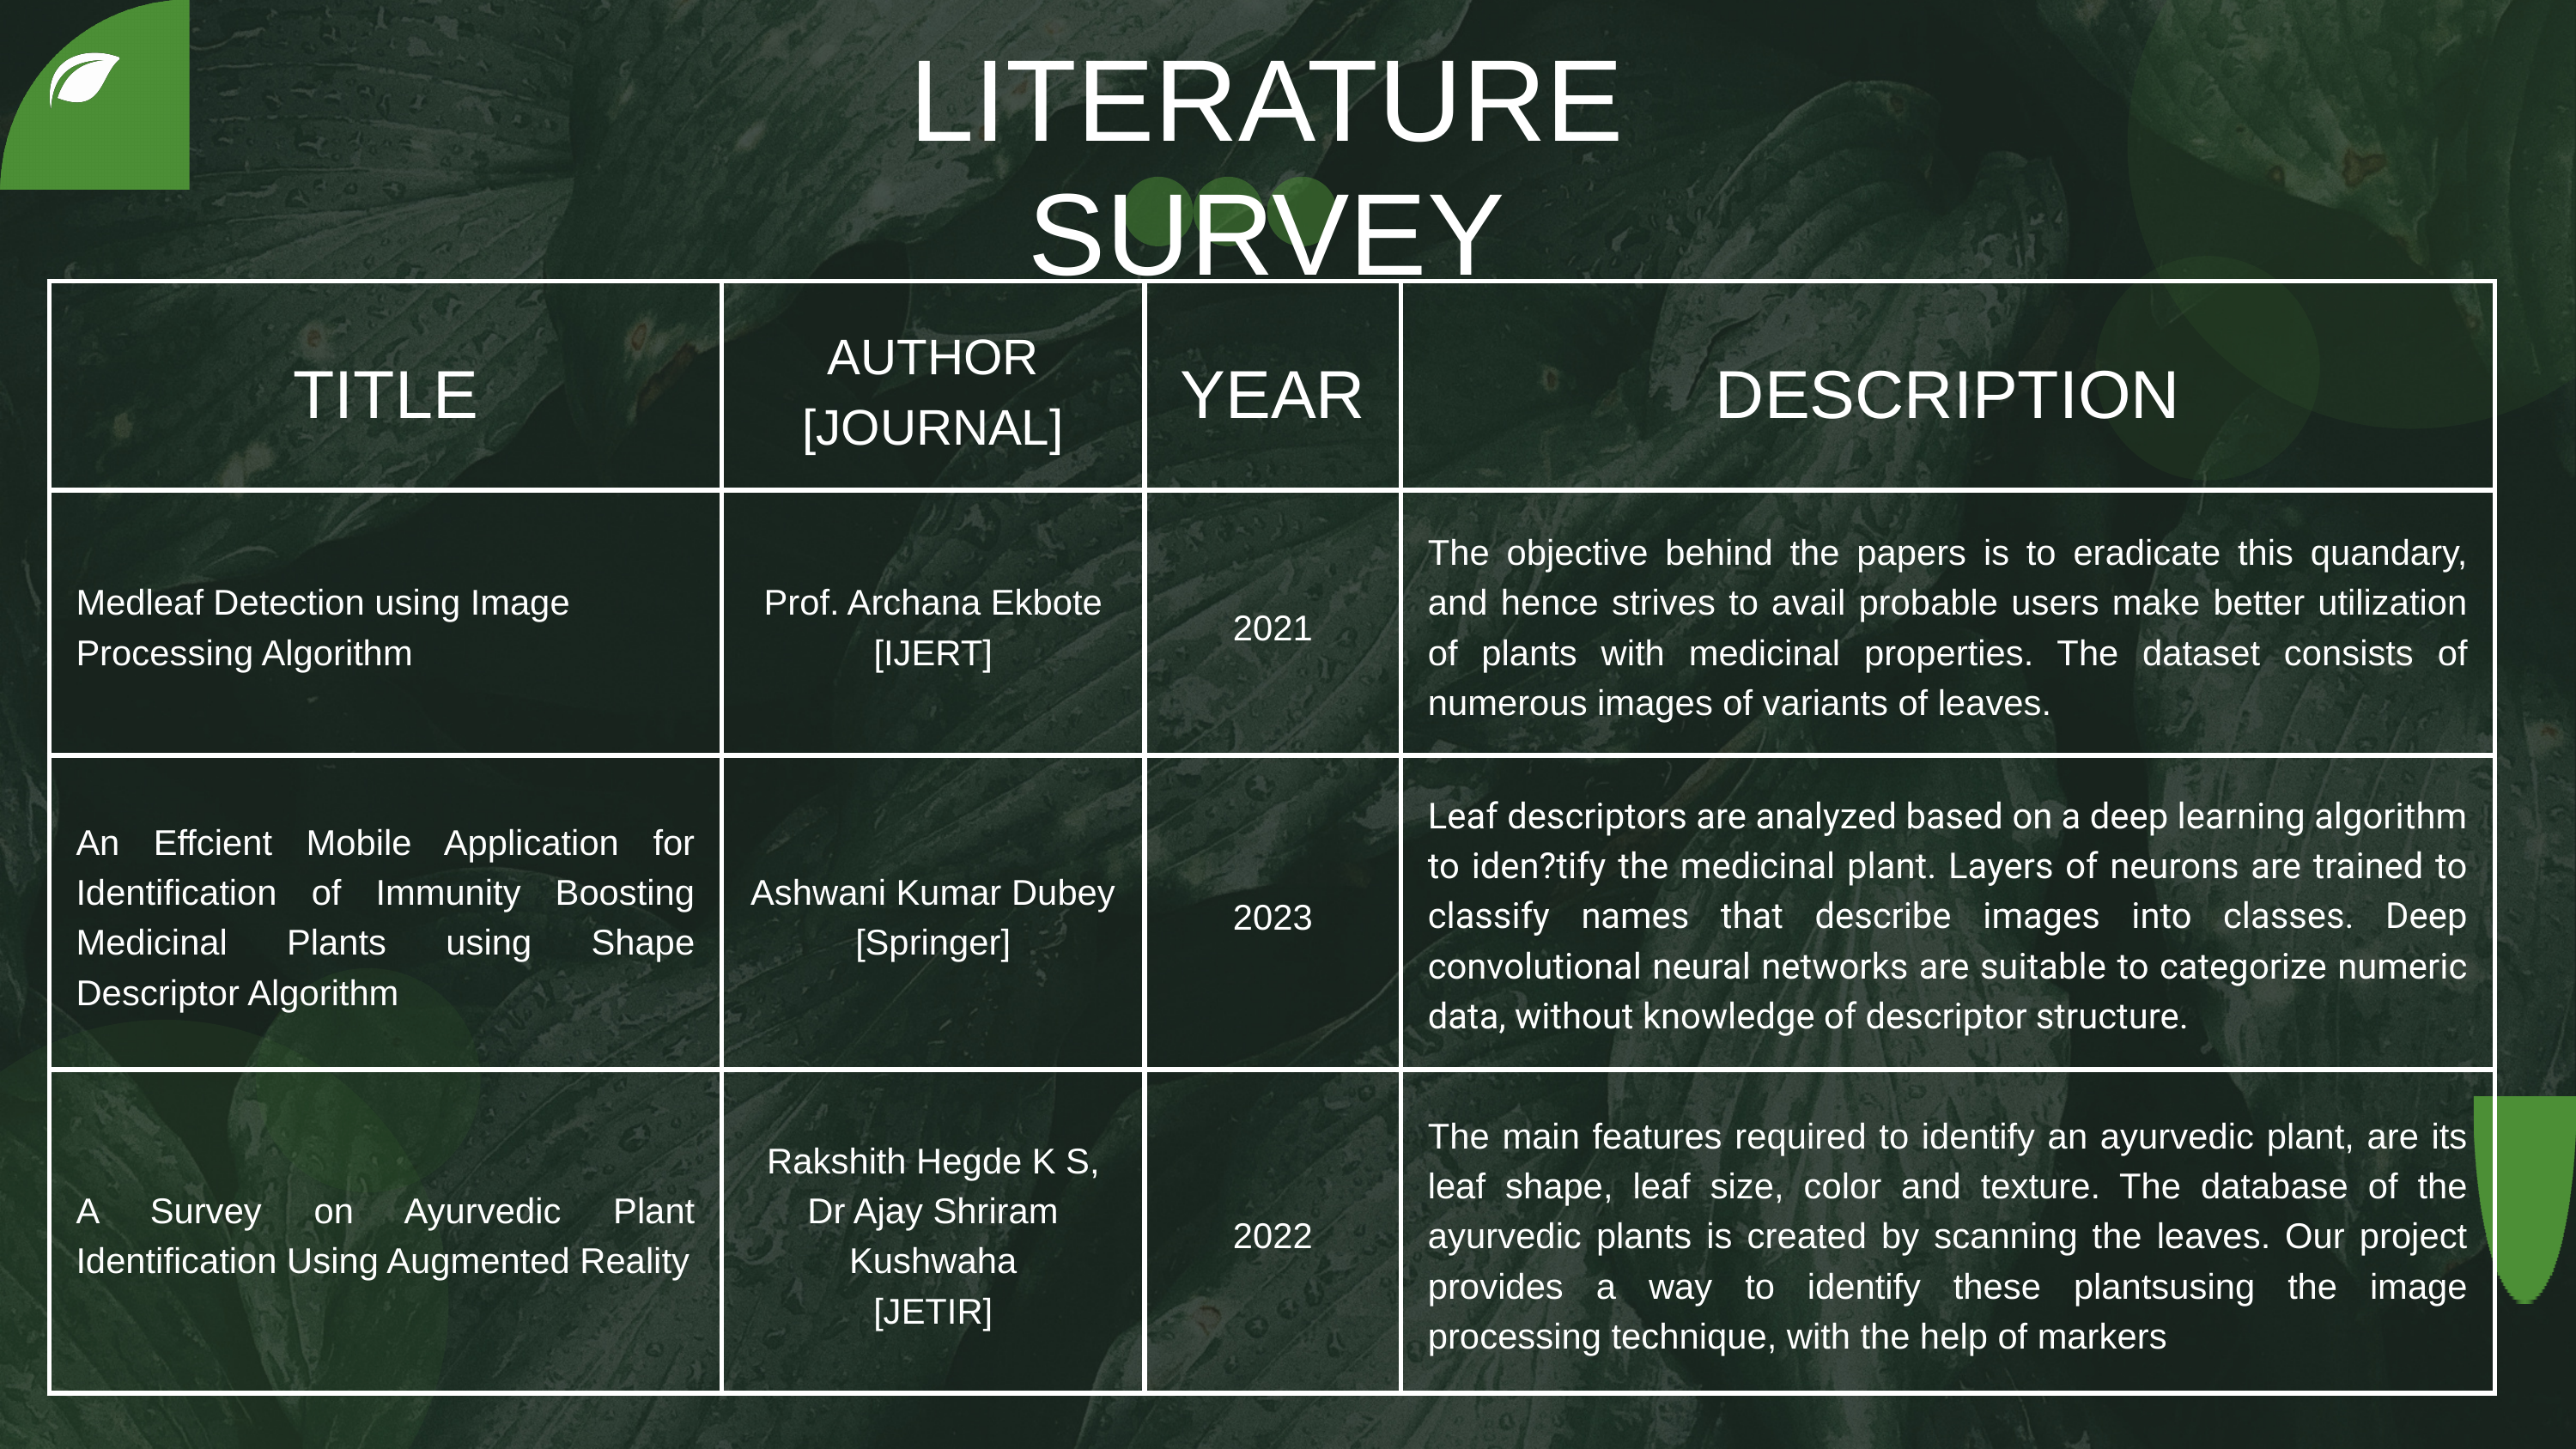

LITERATURE SURVEY

| TITLE | AUTHOR [JOURNAL] | YEAR | DESCRIPTION |
| --- | --- | --- | --- |
| Medleaf Detection using Image Processing Algorithm | Prof. Archana Ekbote [IJERT] | 2021 | The objective behind the papers is to eradicate this quandary, and hence strives to avail probable users make better utilization of plants with medicinal properties. The dataset consists of numerous images of variants of leaves. |
| An Effcient Mobile Application for Identification of Immunity Boosting Medicinal Plants using Shape Descriptor Algorithm | Ashwani Kumar Dubey [Springer] | 2023 | Leaf descriptors are analyzed based on a deep learning algorithm to iden?tify the medicinal plant. Layers of neurons are trained to classify names that describe images into classes. Deep convolutional neural networks are suitable to categorize numeric data, without knowledge of descriptor structure. |
| A Survey on Ayurvedic Plant Identification Using Augmented Reality | Rakshith Hegde K S, Dr Ajay Shriram Kushwaha [JETIR] | 2022 | The main features required to identify an ayurvedic plant, are its leaf shape, leaf size, color and texture. The database of the ayurvedic plants is created by scanning the leaves. Our project provides a way to identify these plantsusing the image processing technique, with the help of markers |